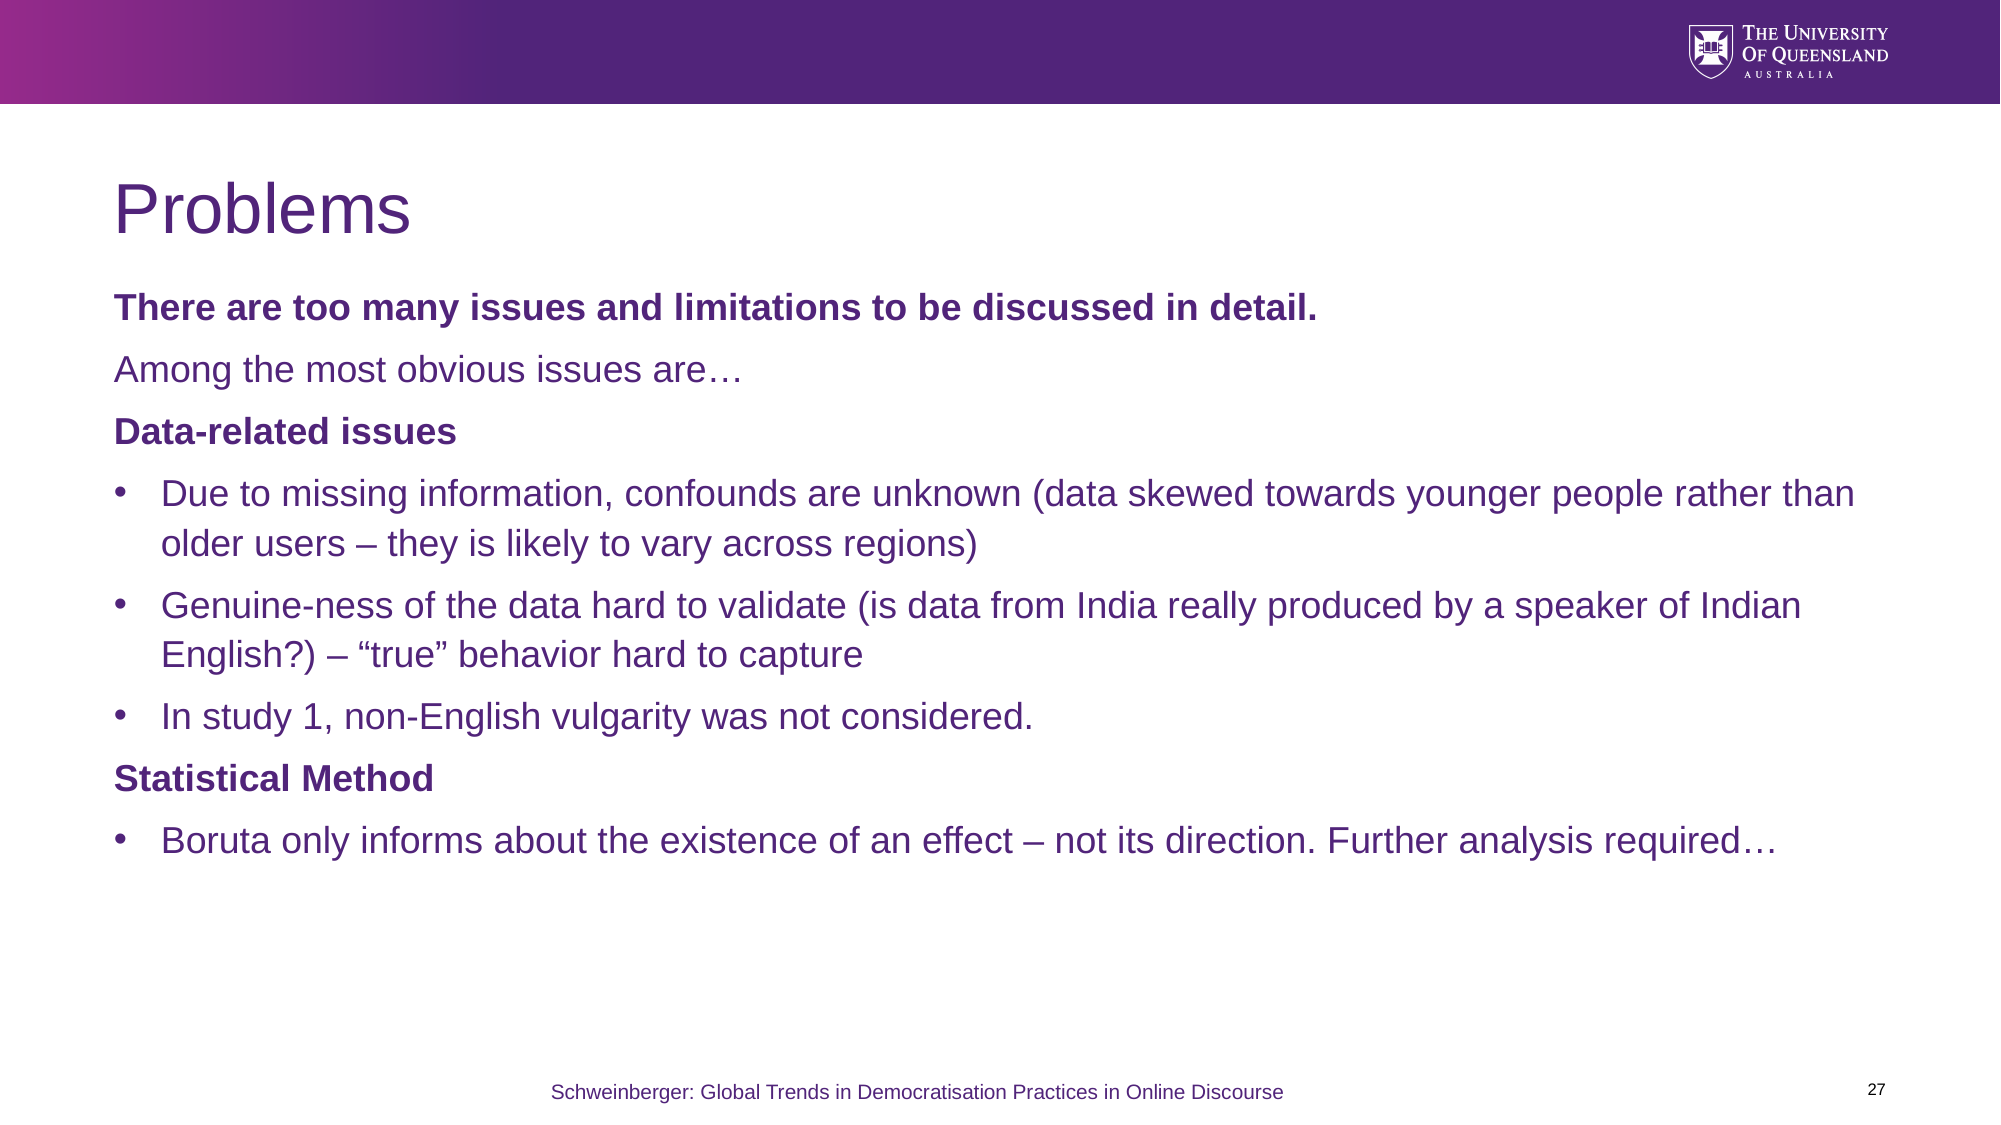

# Problems
There are too many issues and limitations to be discussed in detail.
Among the most obvious issues are…
Data-related issues
Due to missing information, confounds are unknown (data skewed towards younger people rather than older users – they is likely to vary across regions)
Genuine-ness of the data hard to validate (is data from India really produced by a speaker of Indian English?) – “true” behavior hard to capture
In study 1, non-English vulgarity was not considered.
Statistical Method
Boruta only informs about the existence of an effect – not its direction. Further analysis required…

27
Schweinberger: Global Trends in Democratisation Practices in Online Discourse